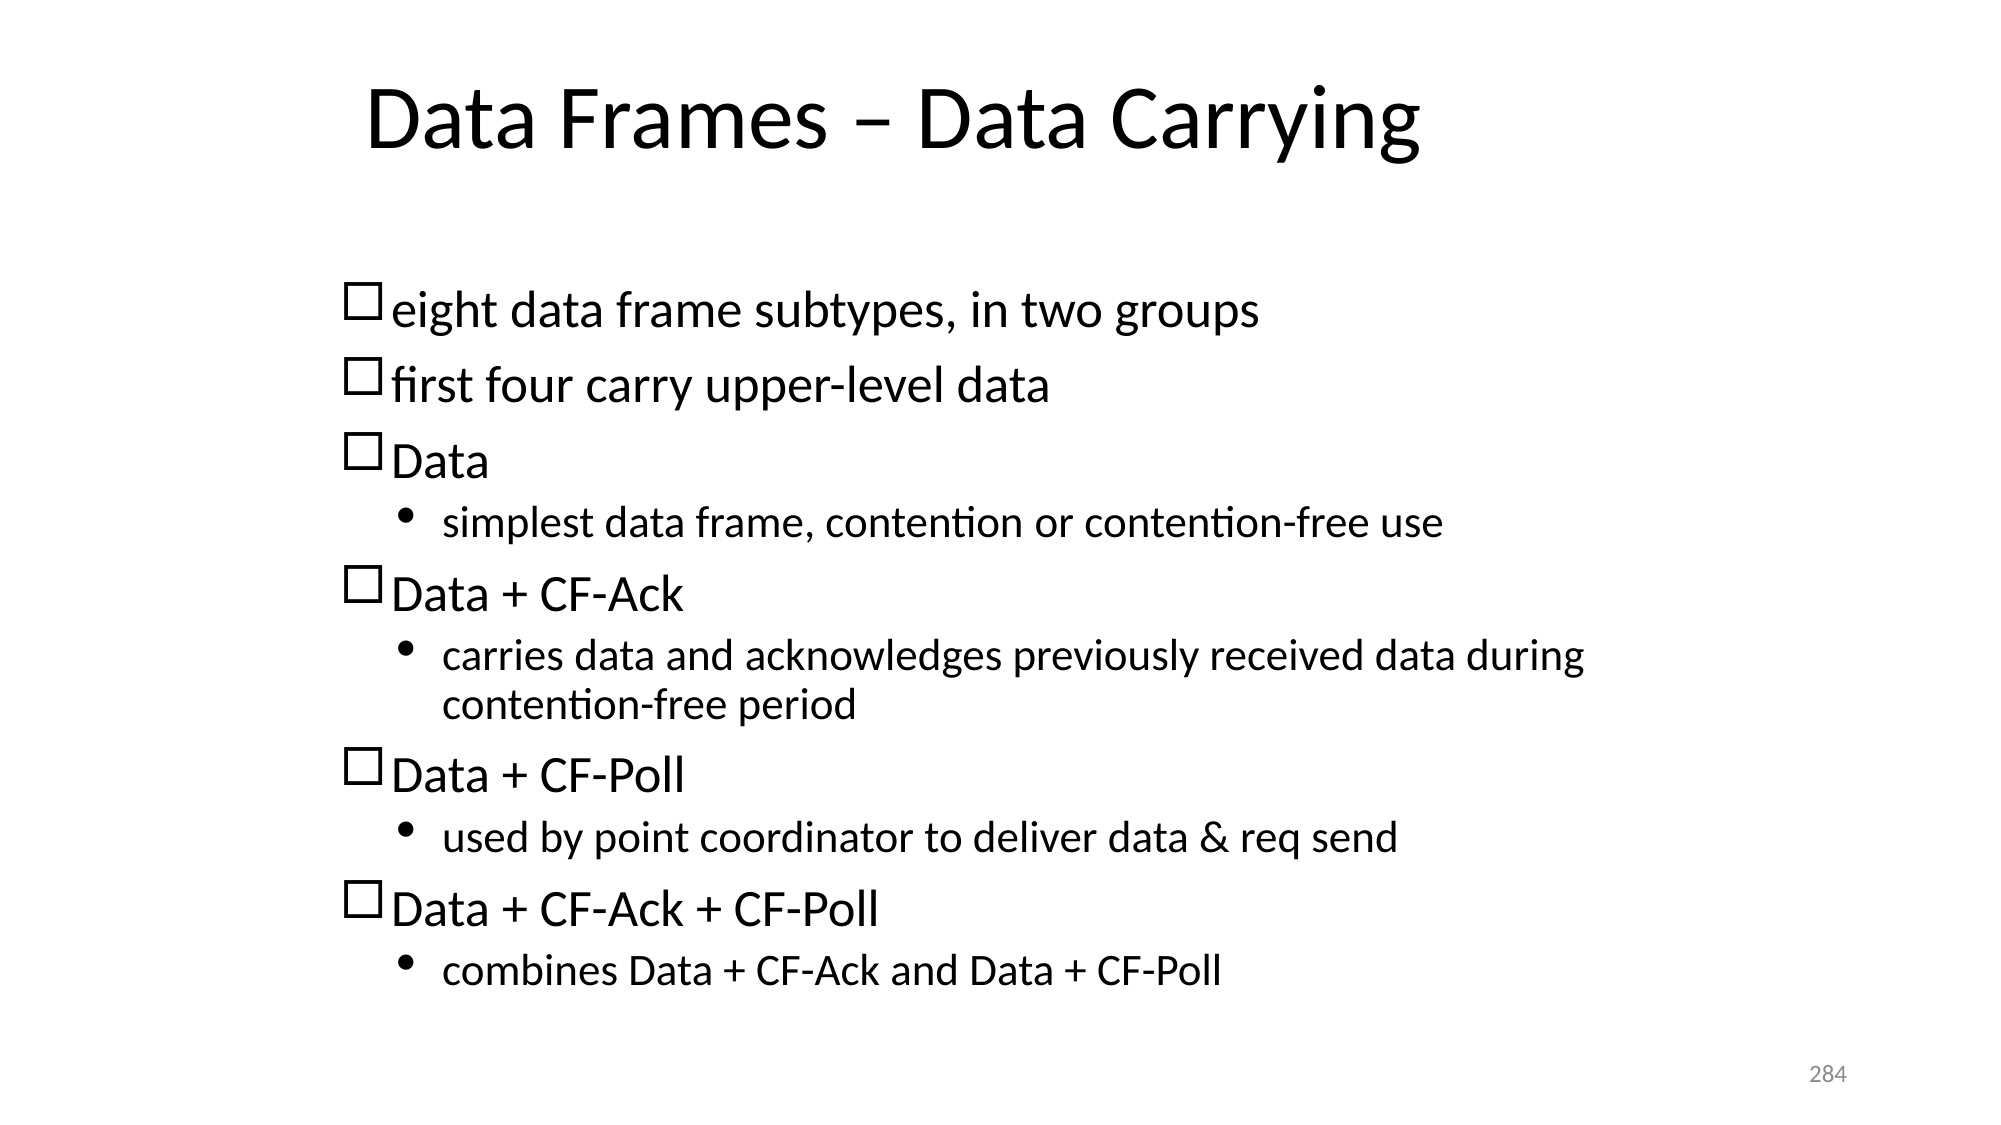

# Data Frames – Data Carrying
eight data frame subtypes, in two groups
first four carry upper-level data
Data
simplest data frame, contention or contention-free use
Data + CF-Ack
carries data and acknowledges previously received data during contention-free period
Data + CF-Poll
used by point coordinator to deliver data & req send
Data + CF-Ack + CF-Poll
combines Data + CF-Ack and Data + CF-Poll
284